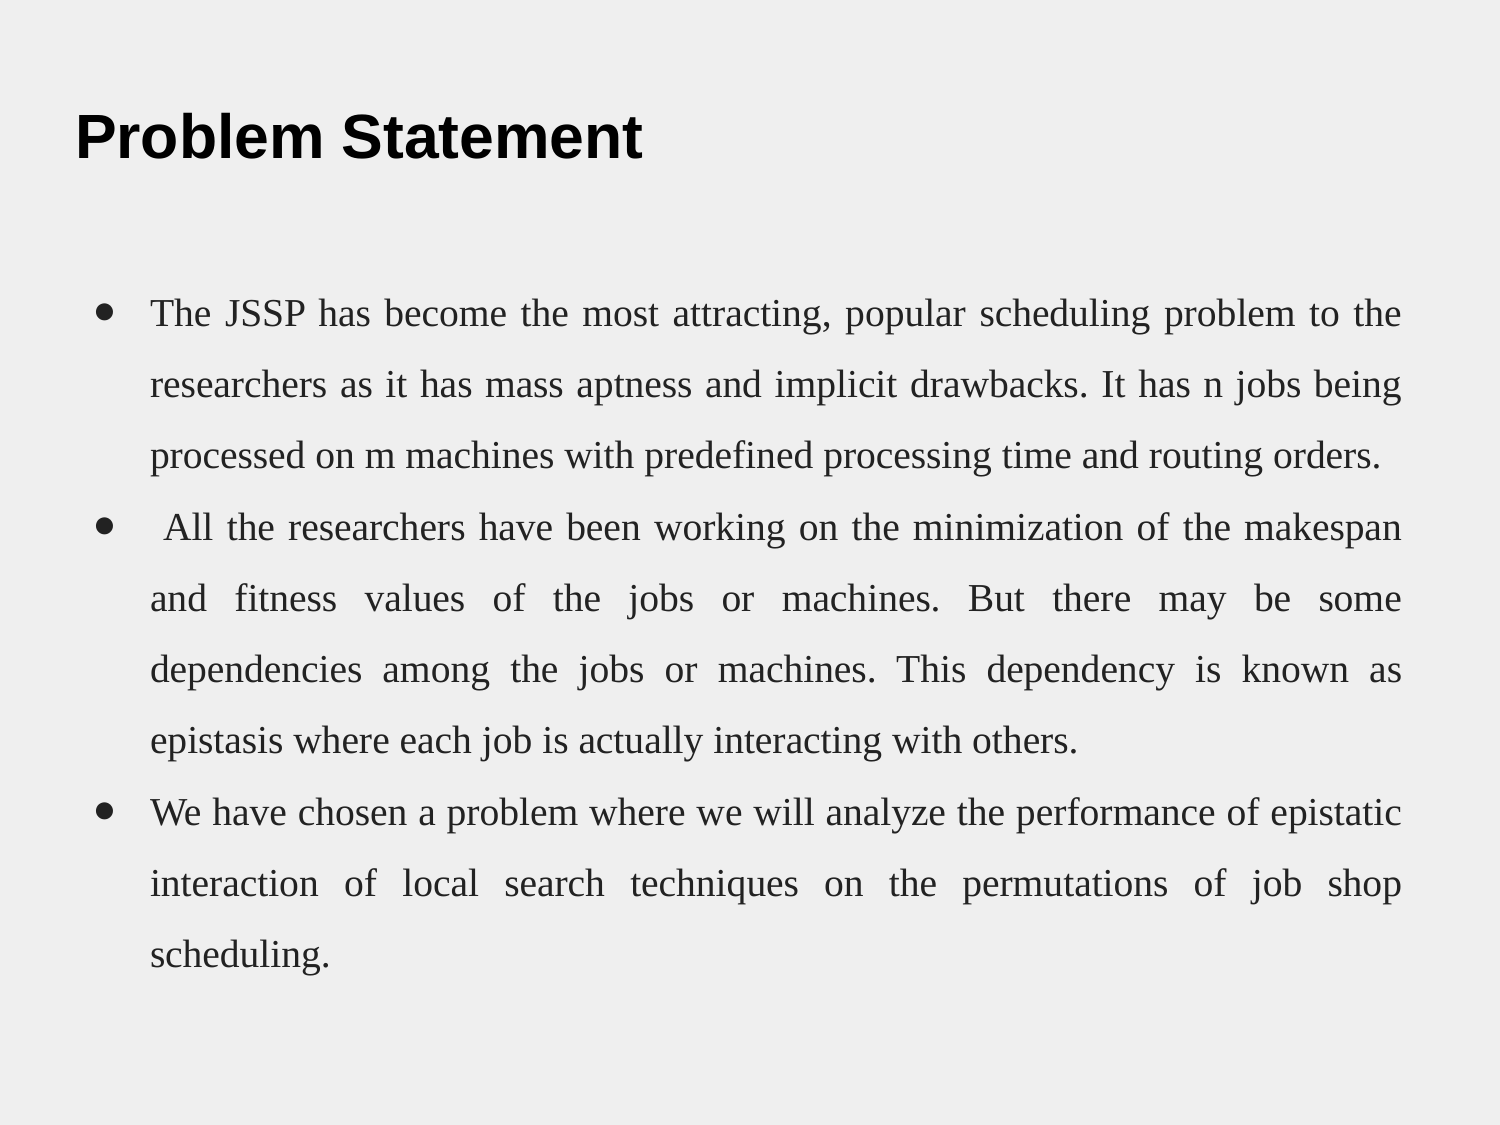

# Problem Statement
The JSSP has become the most attracting, popular scheduling problem to the researchers as it has mass aptness and implicit drawbacks. It has n jobs being processed on m machines with predefined processing time and routing orders.
 All the researchers have been working on the minimization of the makespan and fitness values of the jobs or machines. But there may be some dependencies among the jobs or machines. This dependency is known as epistasis where each job is actually interacting with others.
We have chosen a problem where we will analyze the performance of epistatic interaction of local search techniques on the permutations of job shop scheduling.